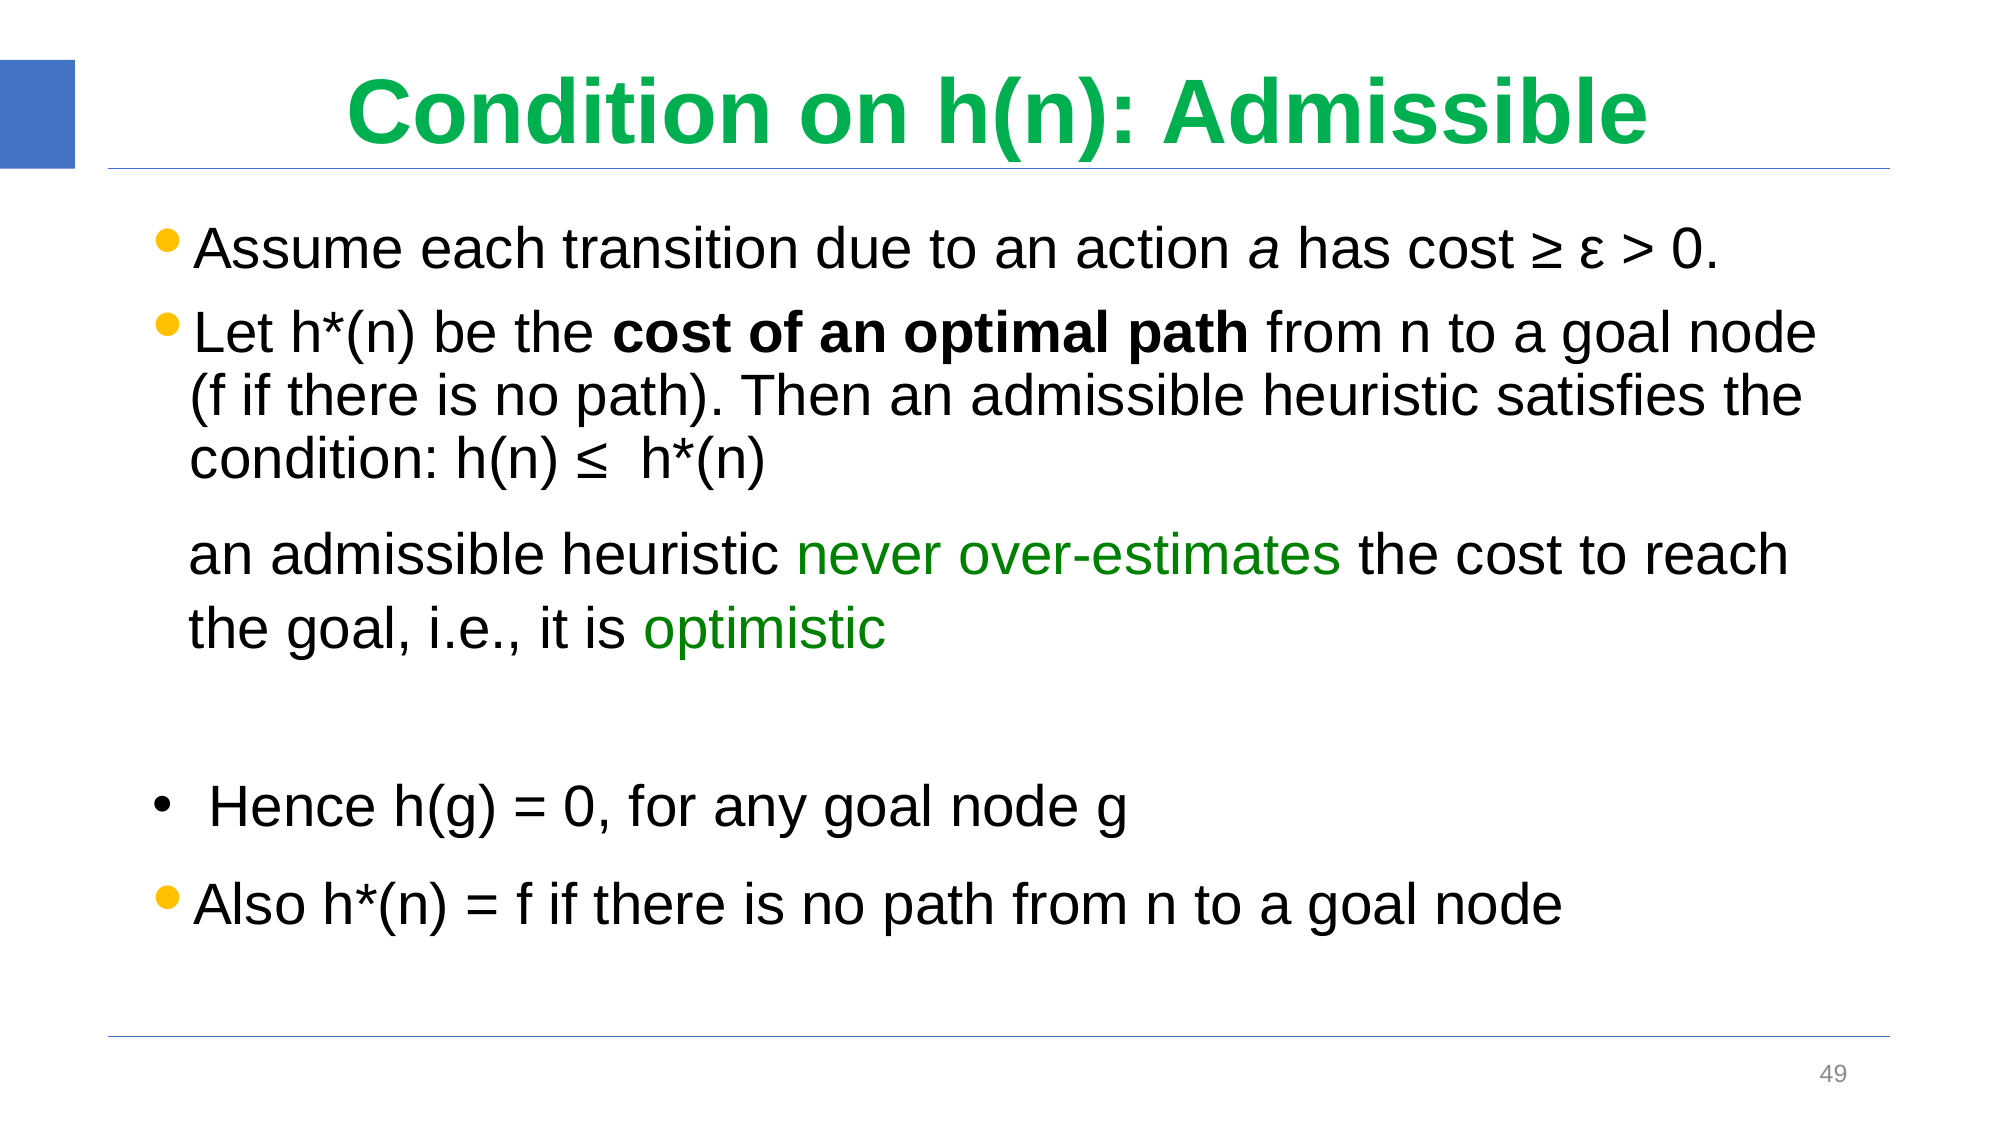

# Condition on h(n): Admissible
Assume each transition due to an action a has cost ≥ ε > 0.
Let h*(n) be the cost of an optimal path from n to a goal node (f if there is no path). Then an admissible heuristic satisfies the condition: h(n) ≤  h*(n)
an admissible heuristic never over-estimates the cost to reach the goal, i.e., it is optimistic
Hence h(g) = 0, for any goal node g
Also h*(n) = f if there is no path from n to a goal node

49